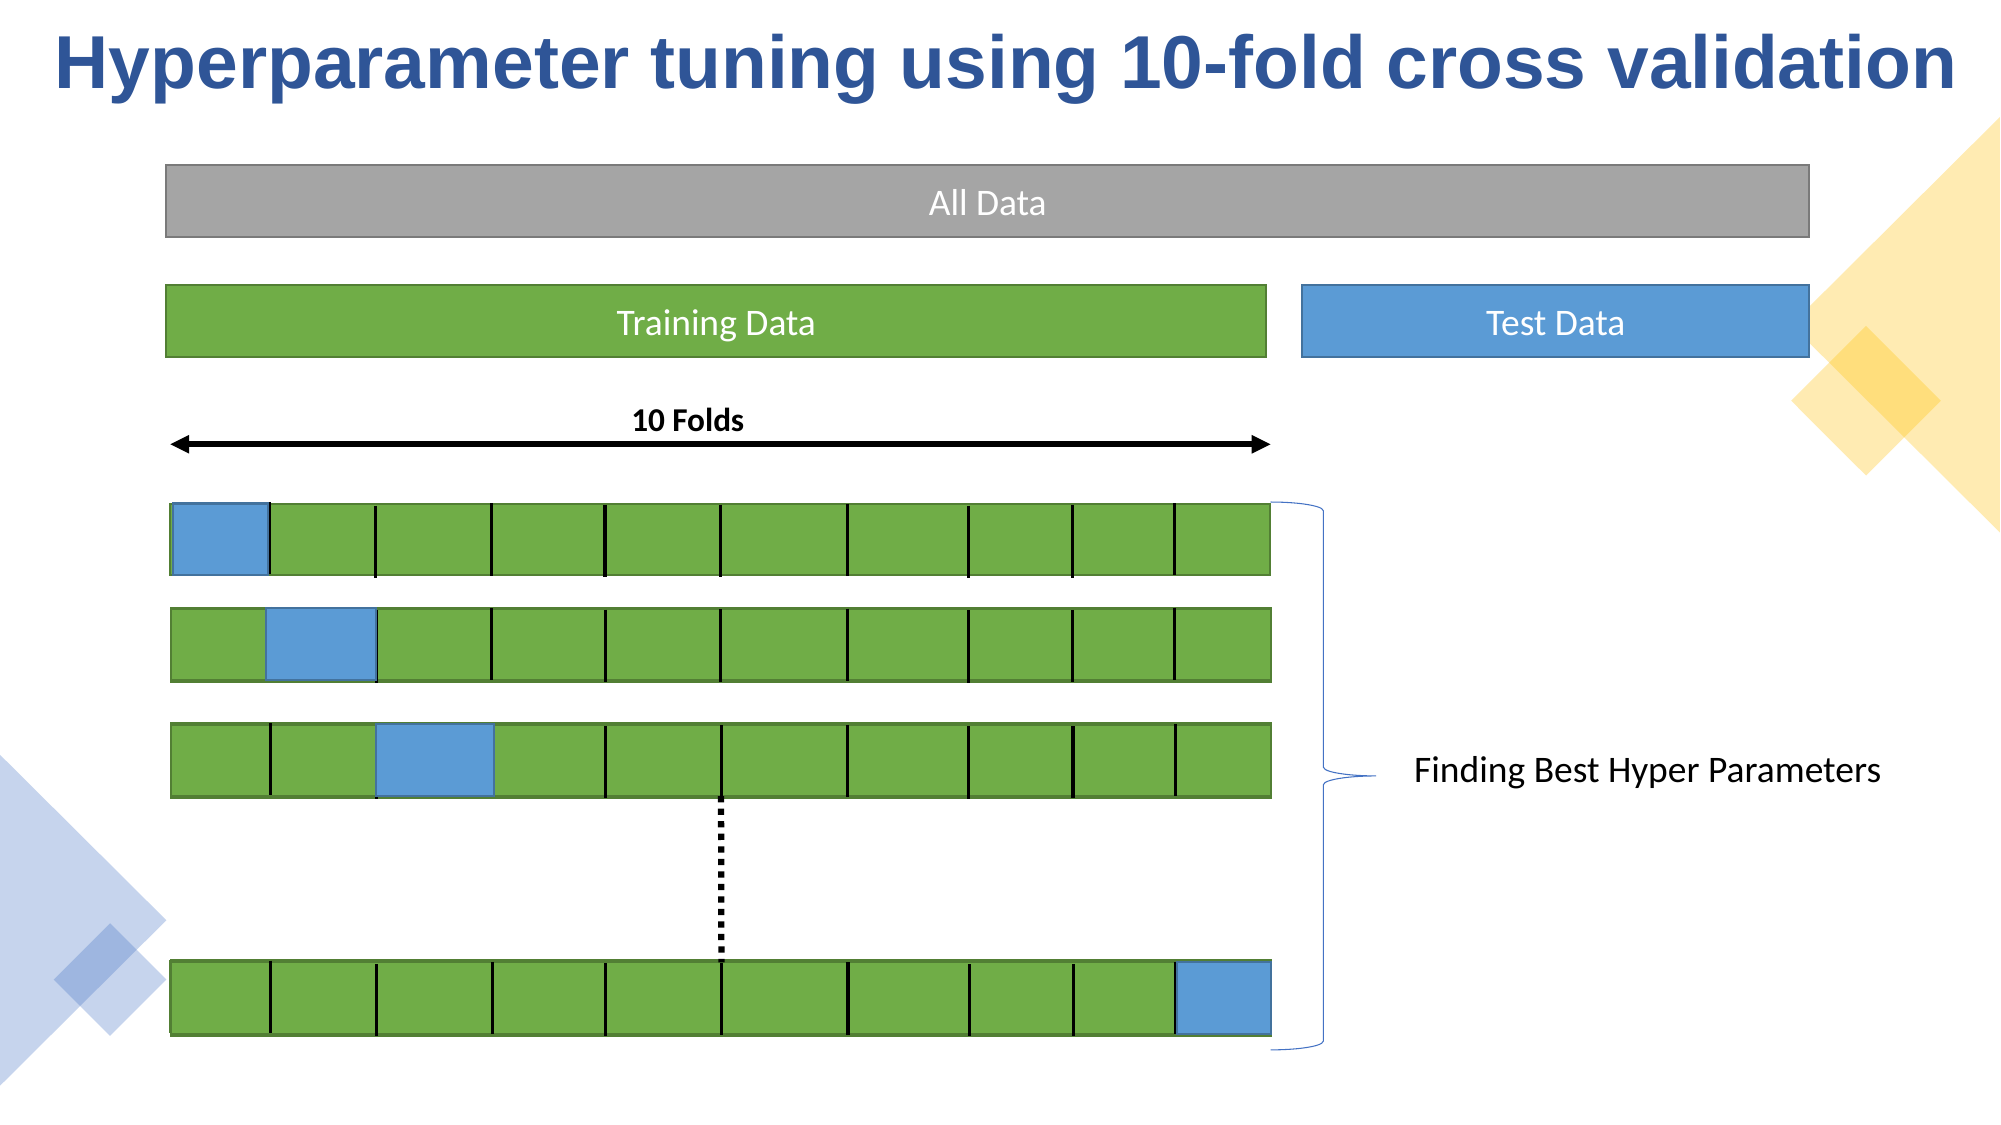

Hyperparameter tuning using 10-fold cross validation
All Data

Training Data
Test Data

10 Folds

Finding Best Hyper Parameters